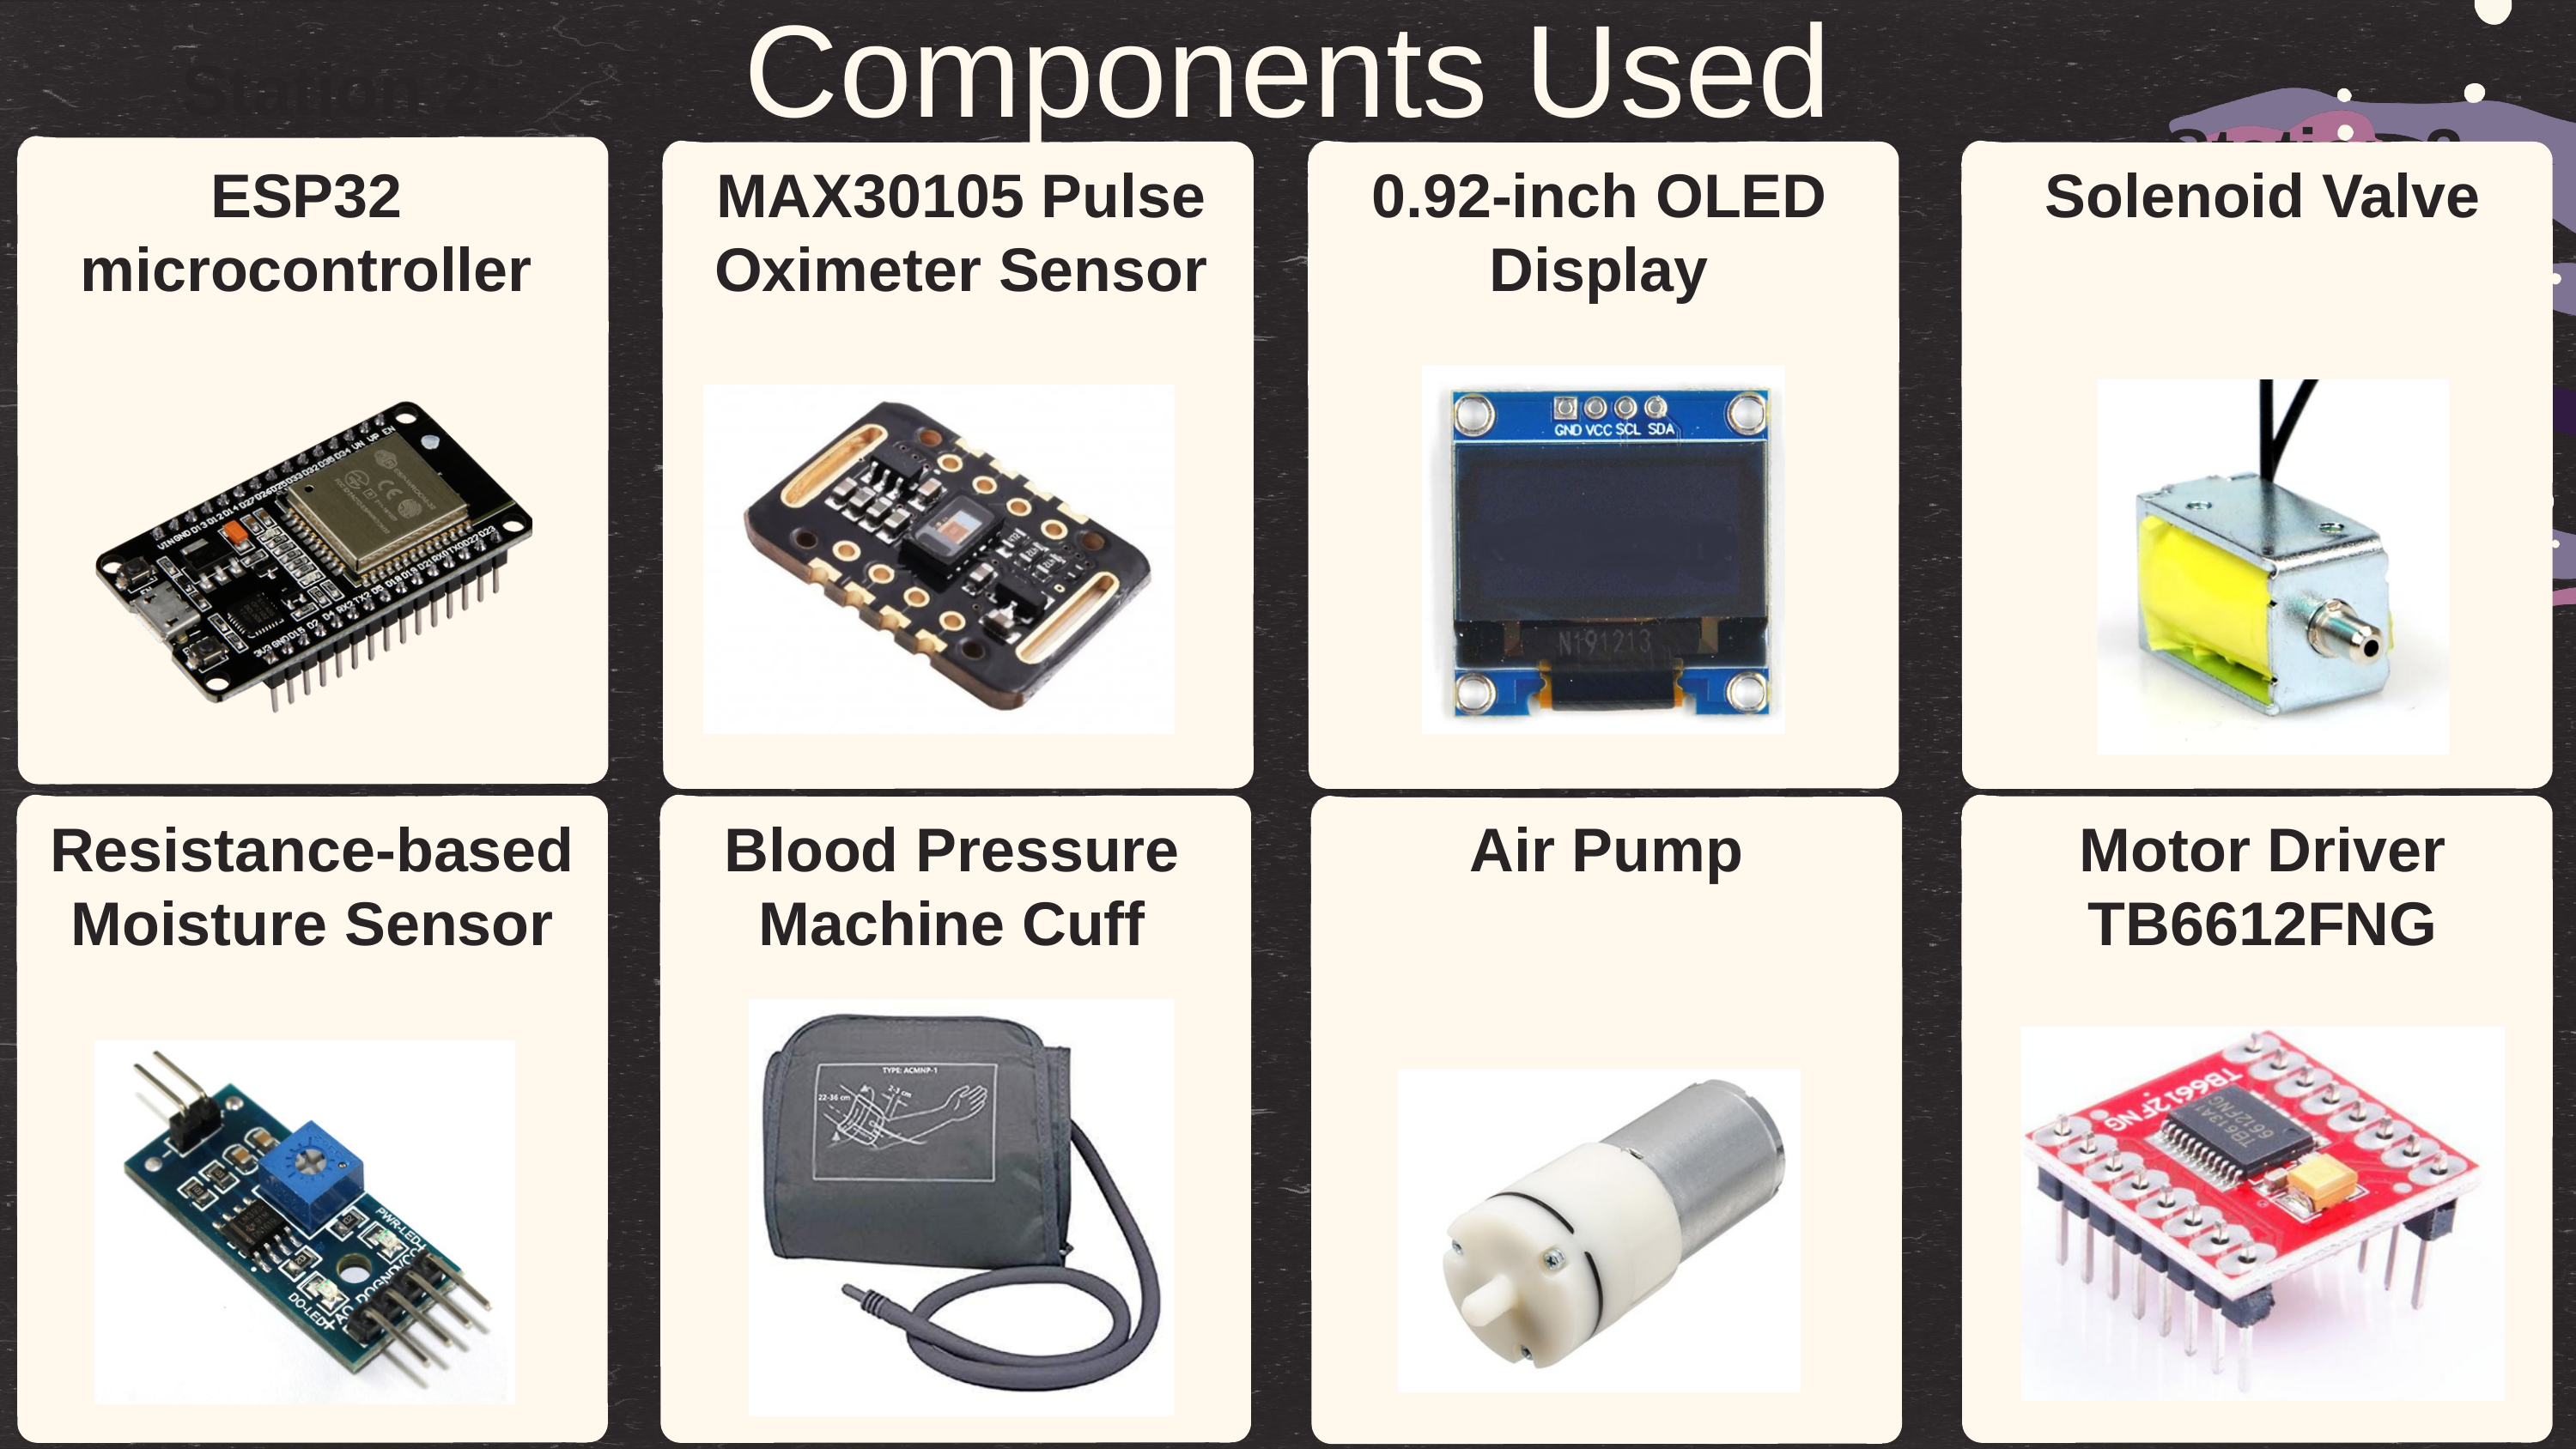

Components Used
Station 2:
Calculate the weight of an orange on different planets in our solar system.
Station 2:
Calculate the weight of an orange on different planets in our solar system.
Station 2:
Calculate the weight of an orange on different planets in our solar system.

ESP32 microcontroller
MAX30105 Pulse Oximeter Sensor
0.92-inch OLED Display
Solenoid Valve
Station 2:

Station 2:
Calculate the weight of an orange on different planets in our solar system.
Station 2:
Calculate the weight of an orange on different planets in our solar system.
Station 2:
Calculate the weight of an orange on different planets in our solar system.

Resistance-based Moisture Sensor
Blood Pressure Machine Cuff
Air Pump
Motor Driver TB6612FNG